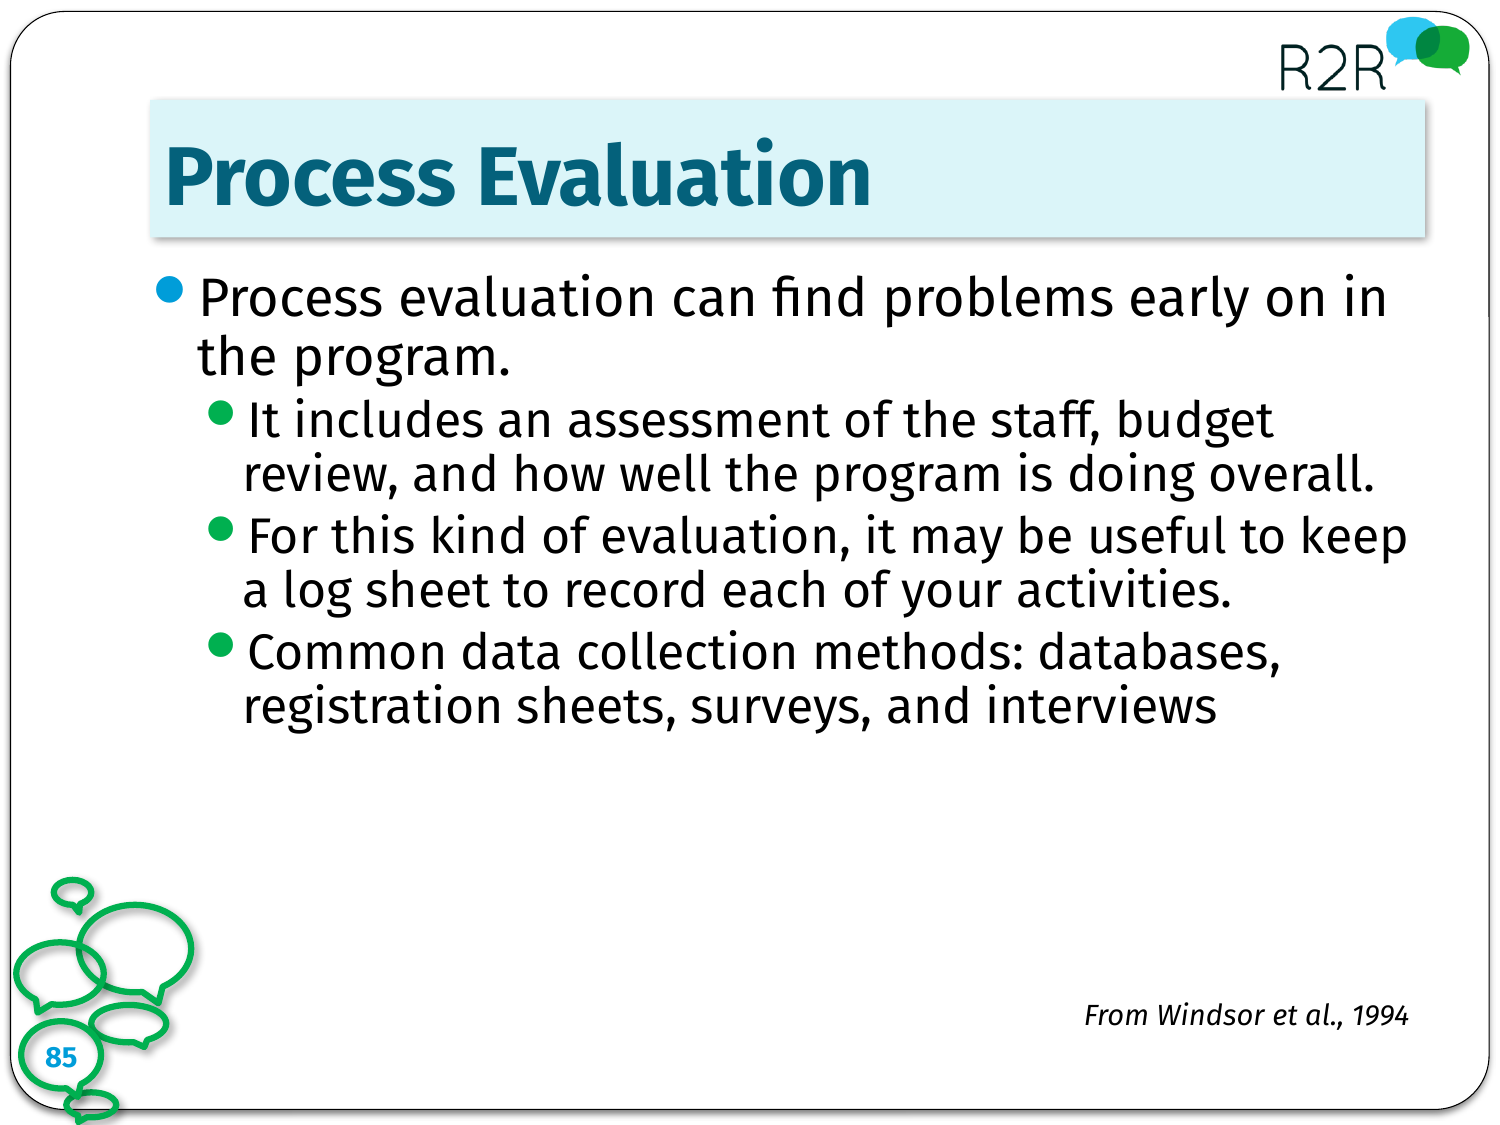

# Process Evaluation
Process evaluation can find problems early on in the program.
It includes an assessment of the staff, budget review, and how well the program is doing overall.
For this kind of evaluation, it may be useful to keep a log sheet to record each of your activities.
Common data collection methods: databases, registration sheets, surveys, and interviews

		From Windsor et al., 1994
85